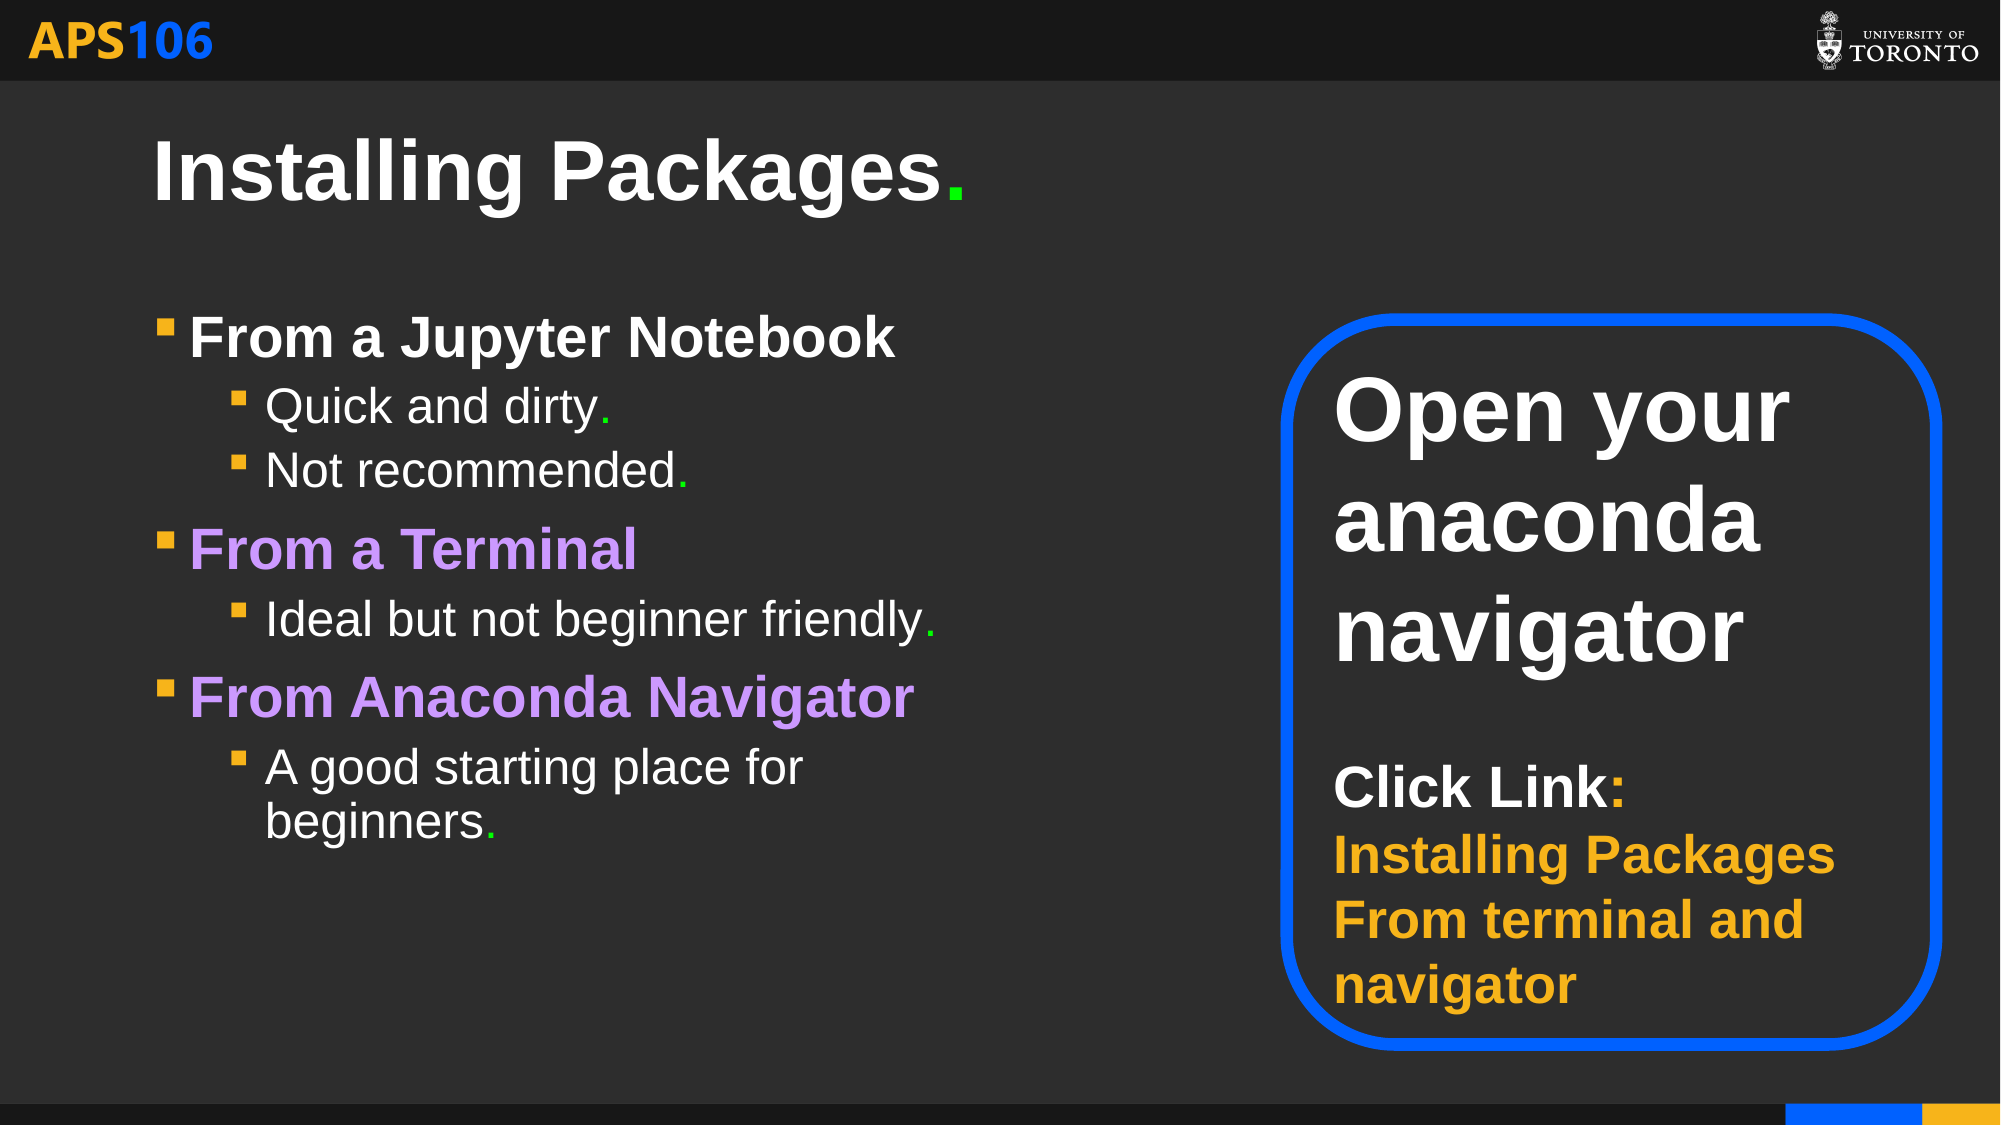

# Installing Packages.
From a Jupyter Notebook
Quick and dirty.
Not recommended.
From a Terminal
Ideal but not beginner friendly.
From Anaconda Navigator
A good starting place for beginners.
Open your anaconda navigator

Click Link:
Installing Packages From terminal and navigator